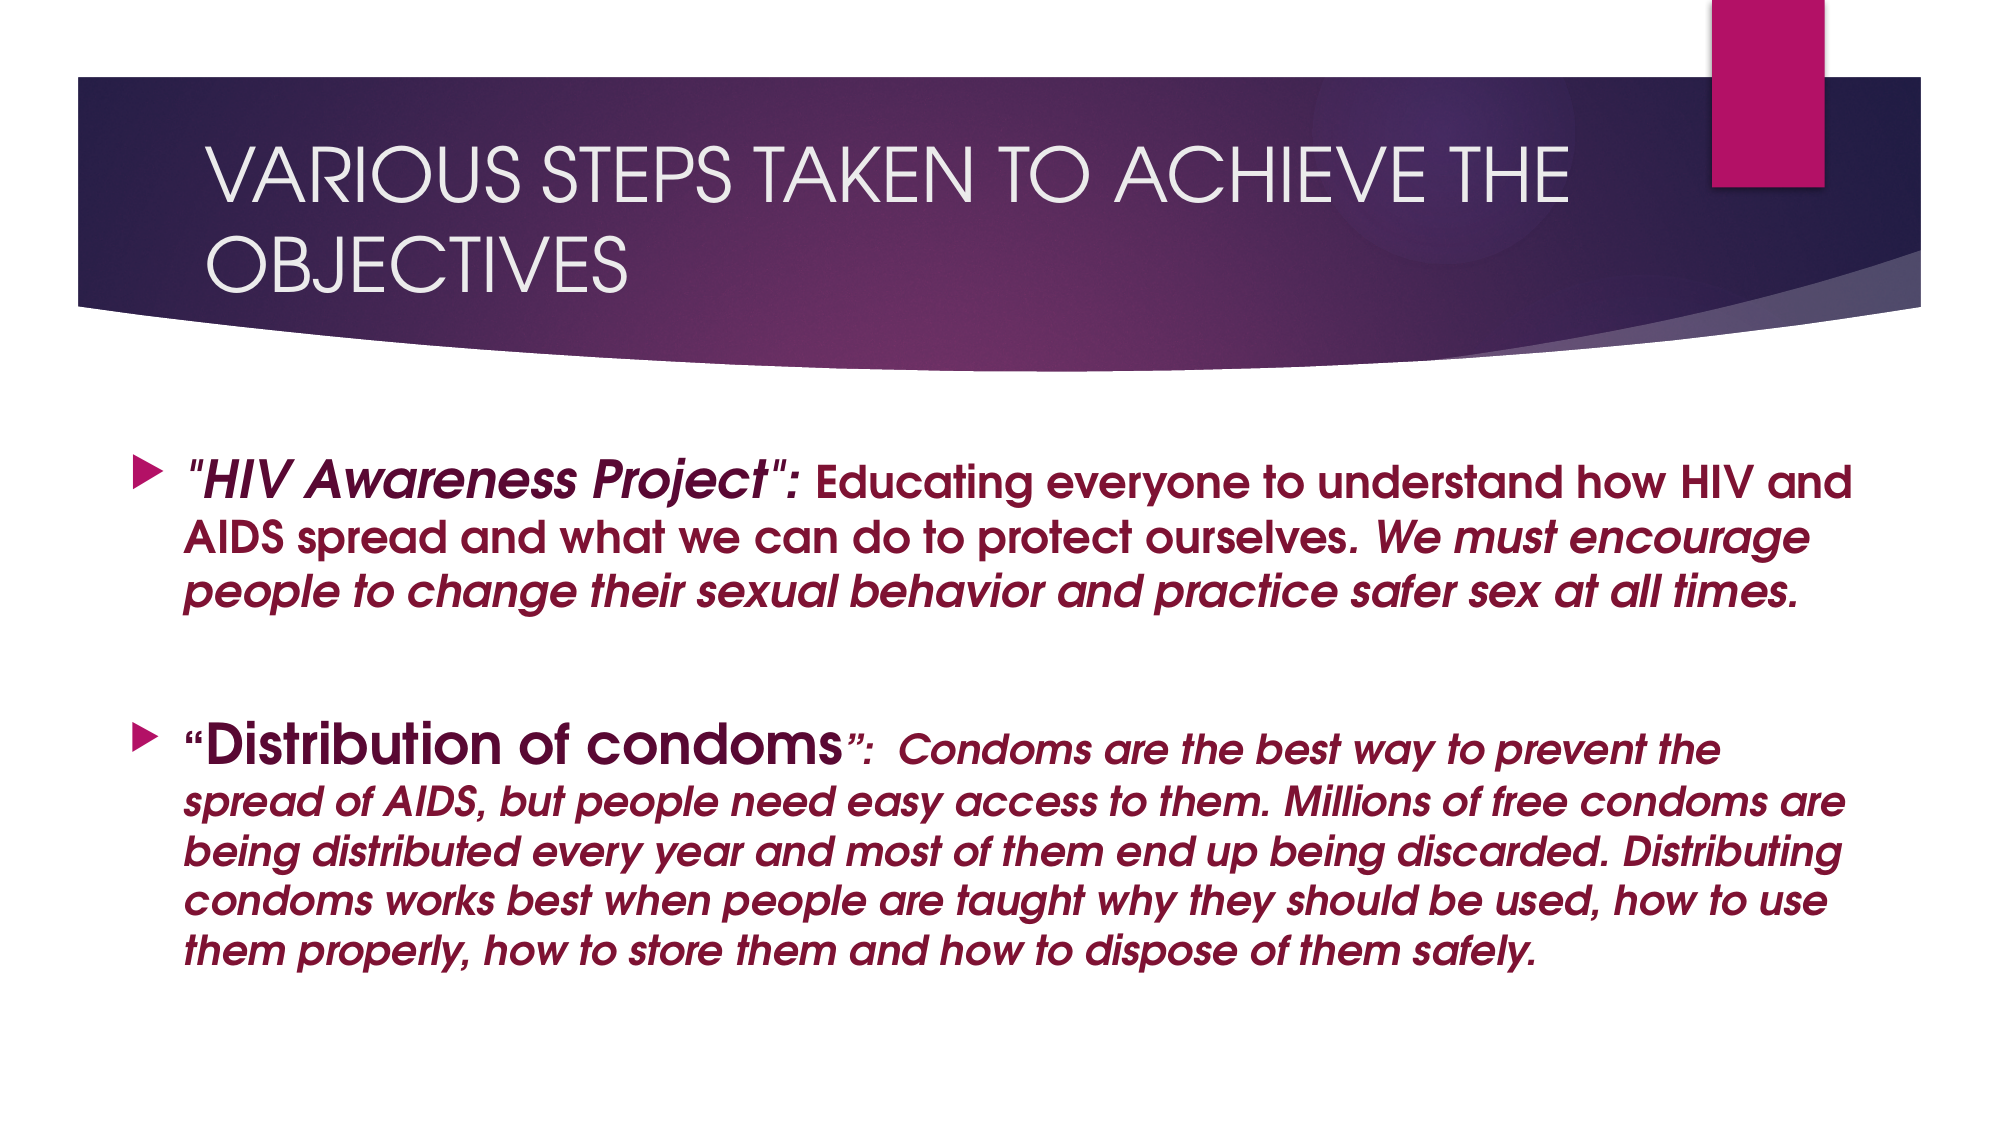

# VARIOUS STEPS TAKEN TO ACHIEVE THE OBJECTIVES
"HIV Awareness Project": Educating everyone to understand how HIV and AIDS spread and what we can do to protect ourselves. We must encourage people to change their sexual behavior and practice safer sex at all times.

“Distribution of condoms”:  Condoms are the best way to prevent the spread of AIDS, but people need easy access to them. Millions of free condoms are being distributed every year and most of them end up being discarded. Distributing condoms works best when people are taught why they should be used, how to use them properly, how to store them and how to dispose of them safely.